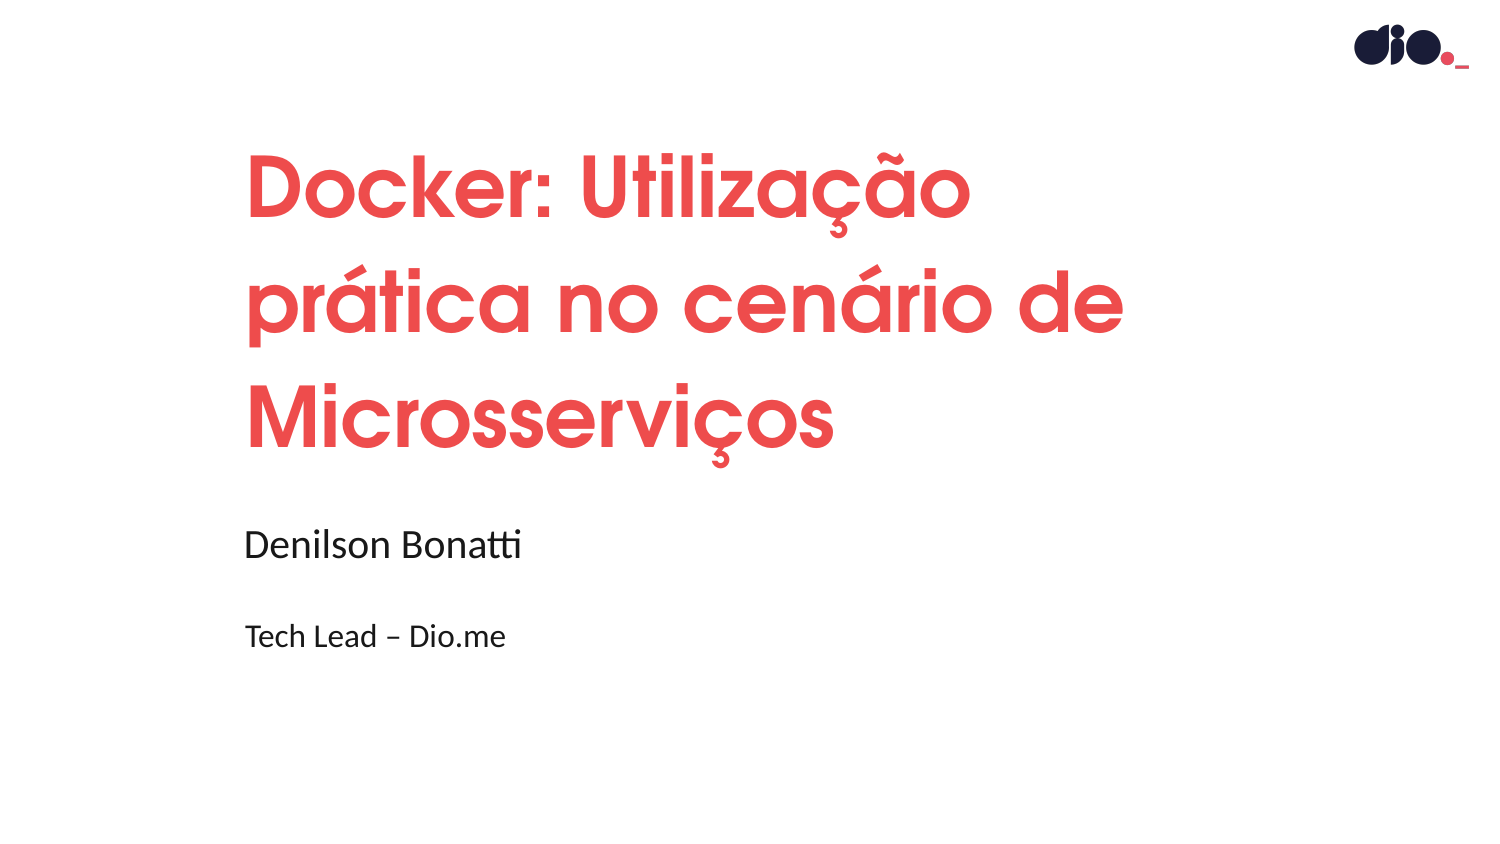

Docker: Utilização prática no cenário de Microsserviços
Denilson Bonatti
Tech Lead – Dio.me